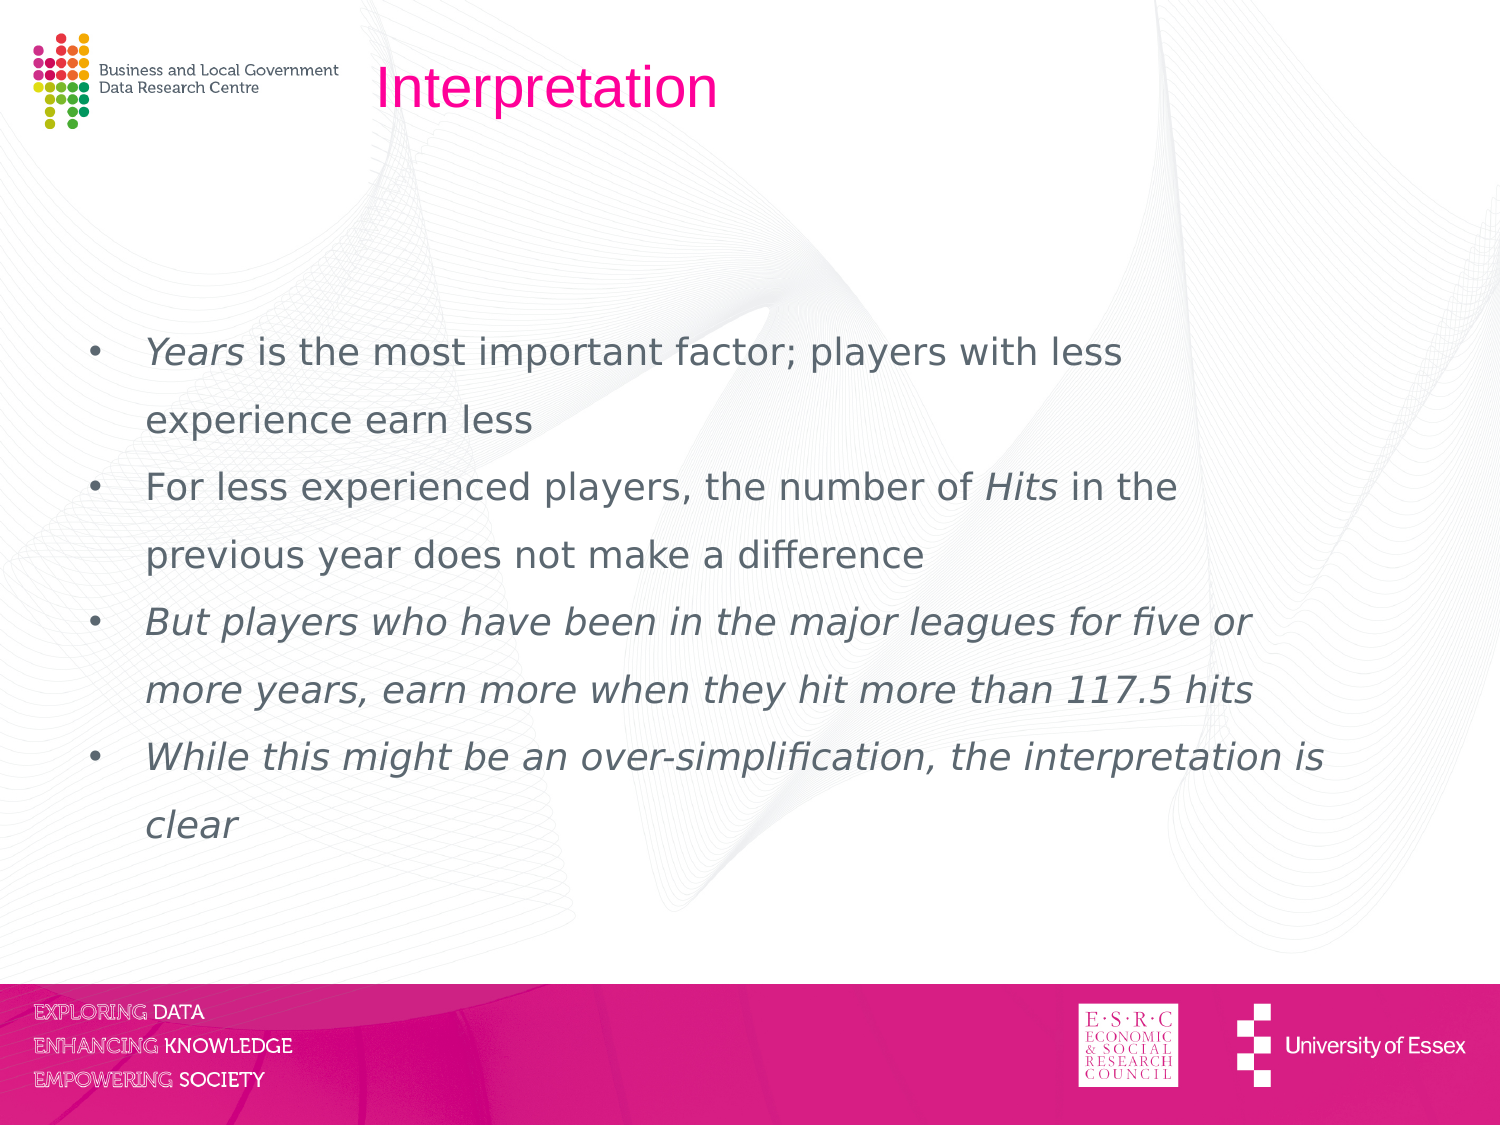

Interpretation

Years is the most important factor; players with less experience earn less
For less experienced players, the number of Hits in the previous year does not make a difference
But players who have been in the major leagues for five or more years, earn more when they hit more than 117.5 hits
While this might be an over-simplification, the interpretation is clear